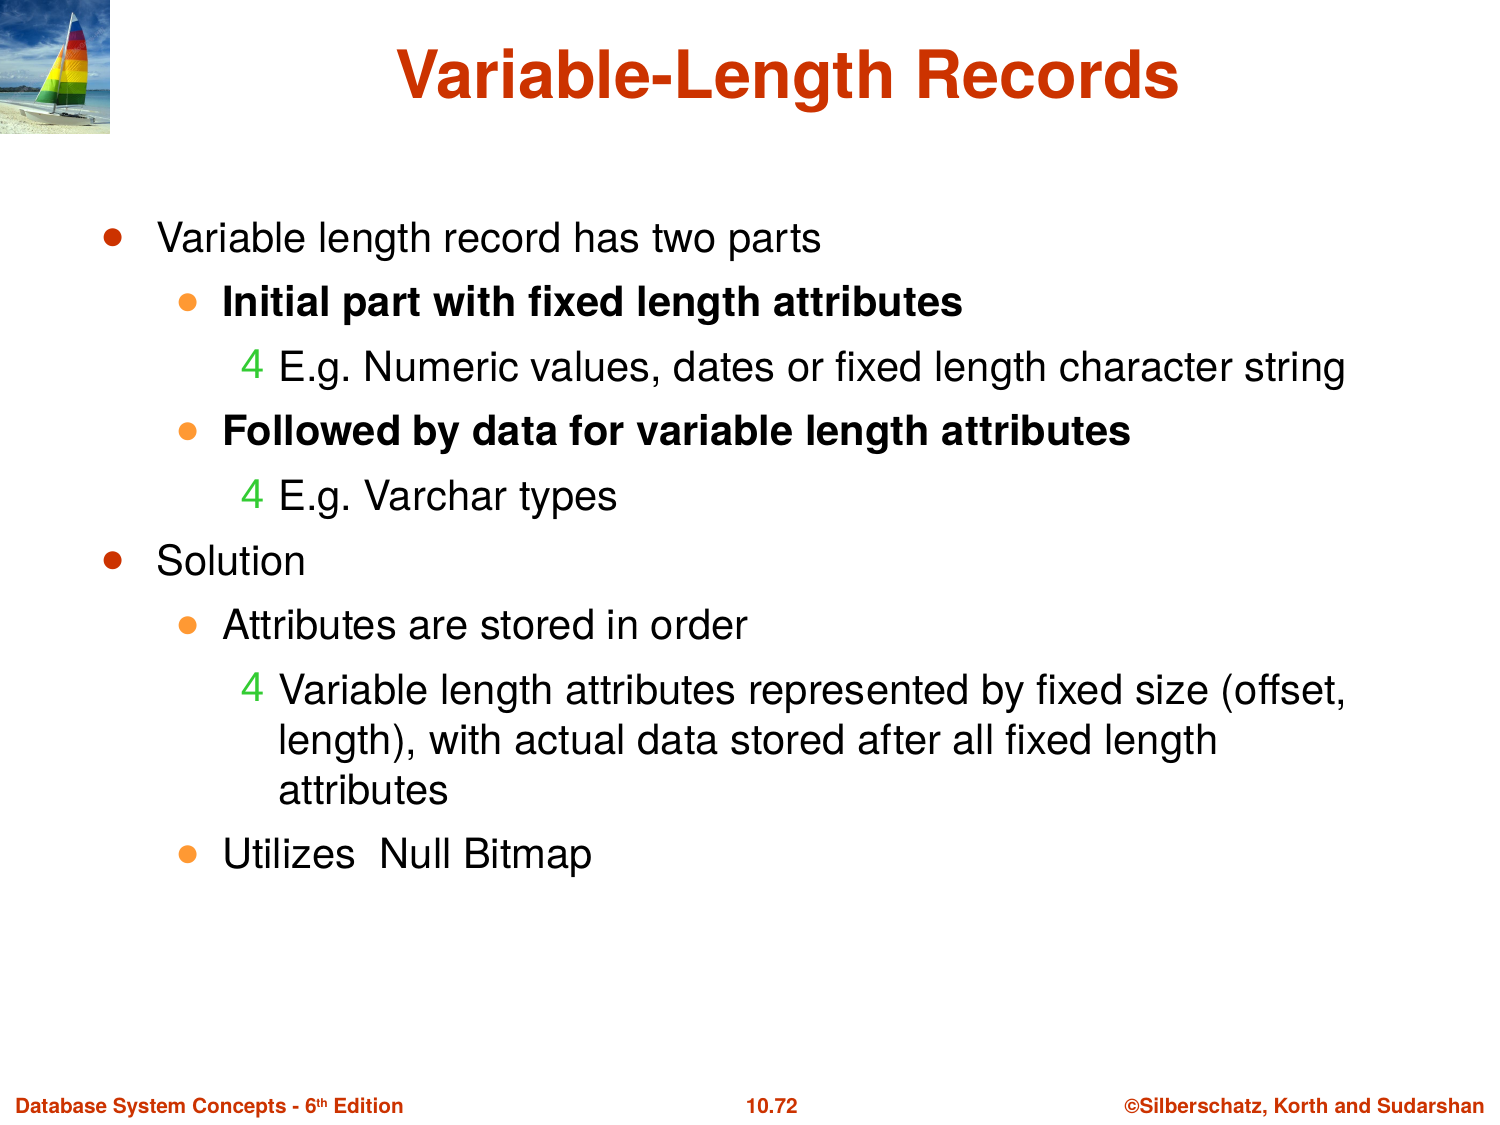

# Variable-Length Records
Variable length record has two parts
Initial part with fixed length attributes
E.g. Numeric values, dates or fixed length character string
Followed by data for variable length attributes
E.g. Varchar types
Solution
Attributes are stored in order
Variable length attributes represented by fixed size (offset, length), with actual data stored after all fixed length attributes
Utilizes  Null Bitmap